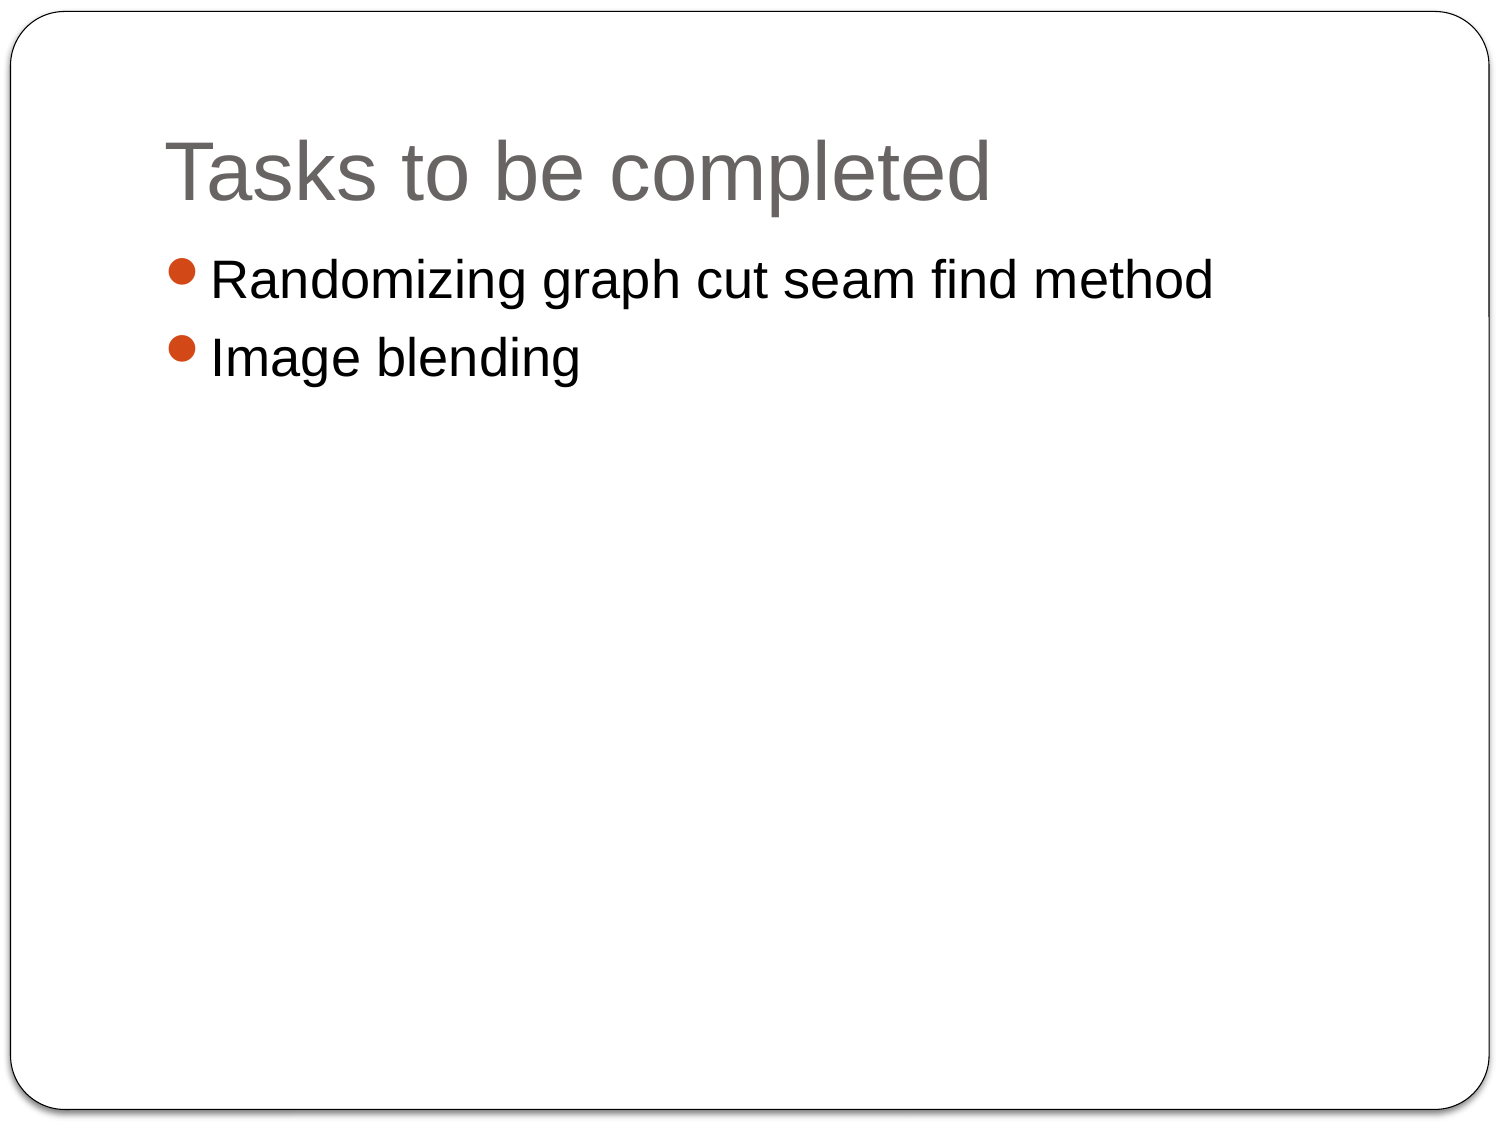

# Tasks to be completed
Randomizing graph cut seam find method
Image blending